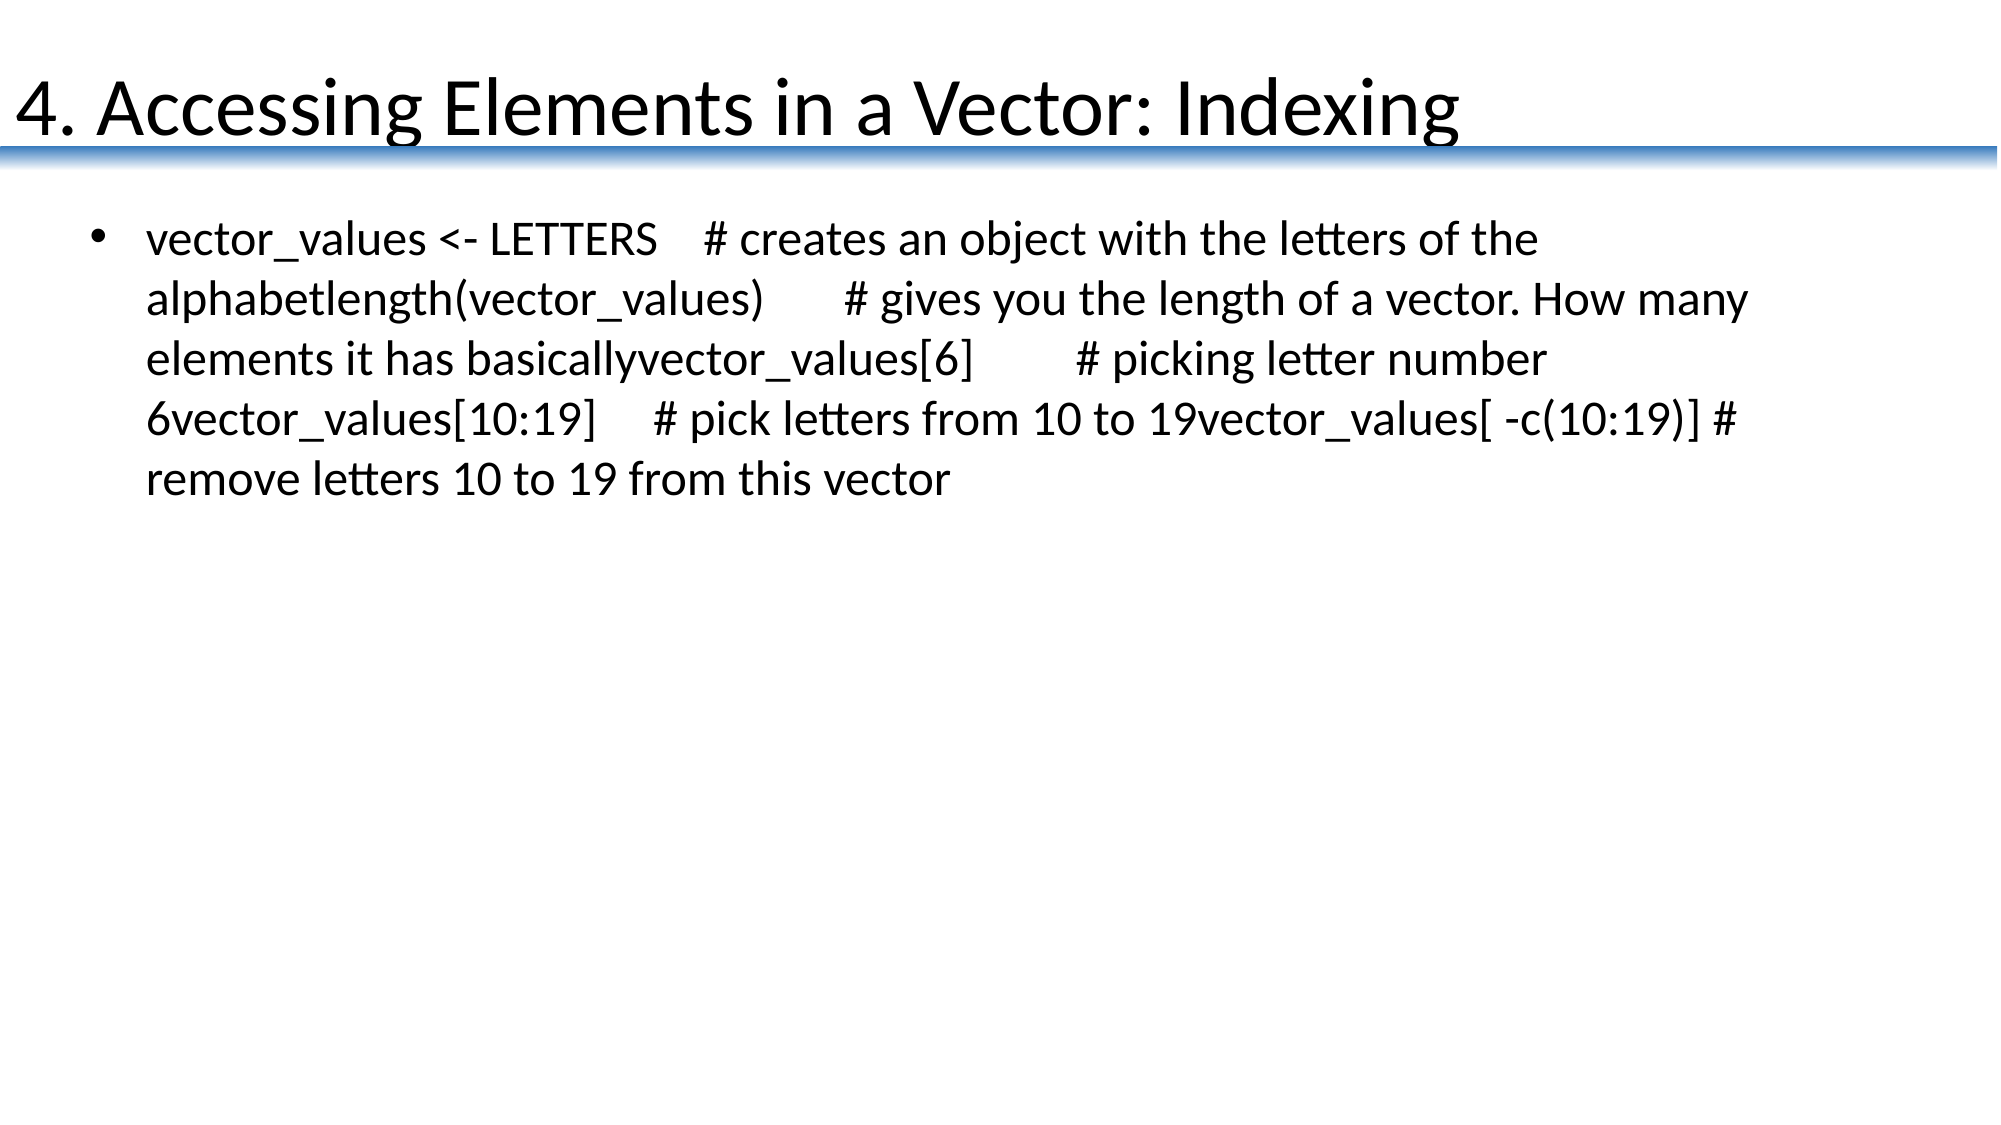

# 4. Accessing Elements in a Vector: Indexing

vector_values <- LETTERS    # creates an object with the letters of the alphabetlength(vector_values)       # gives you the length of a vector. How many elements it has basicallyvector_values[6]         # picking letter number 6vector_values[10:19]     # pick letters from 10 to 19vector_values[ -c(10:19)] # remove letters 10 to 19 from this vector